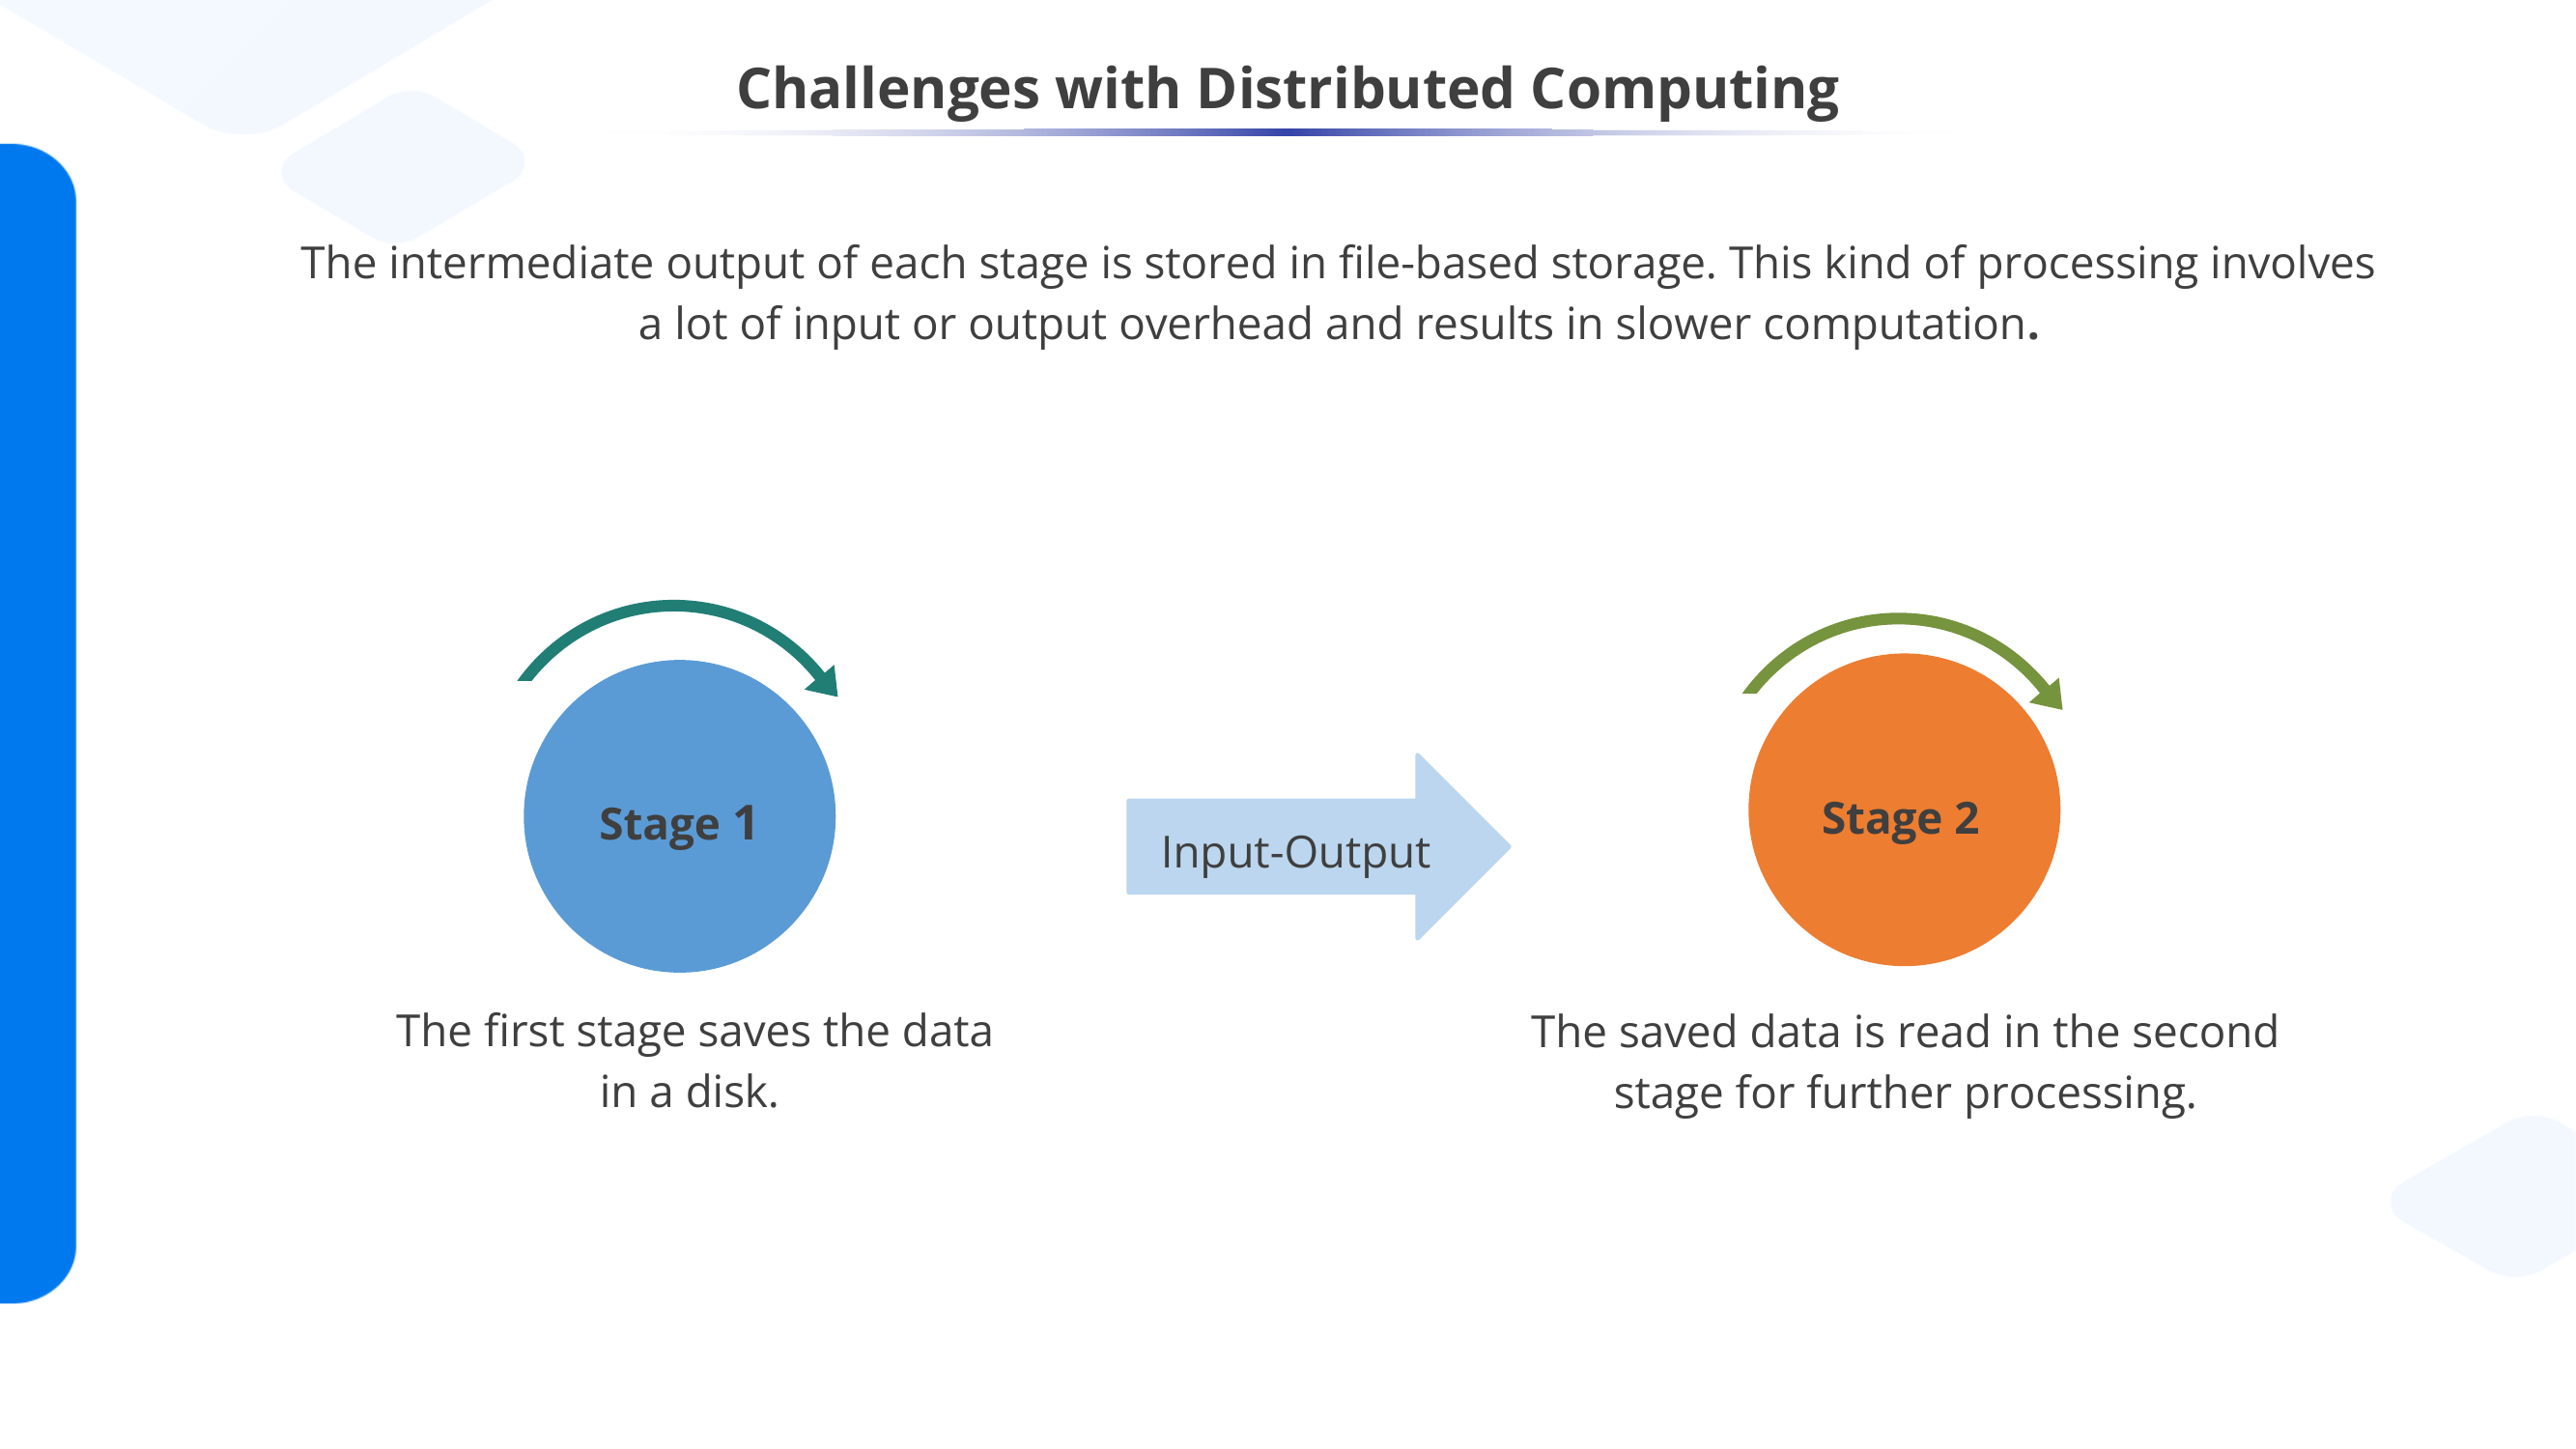

# Challenges with Distributed Computing

The intermediate output of each stage is stored in file-based storage. This kind of processing involves a lot of input or output overhead and results in slower computation.

Input-Output
Stage 2
Stage 1
The first stage saves the data in a disk.
The saved data is read in the second stage for further processing.